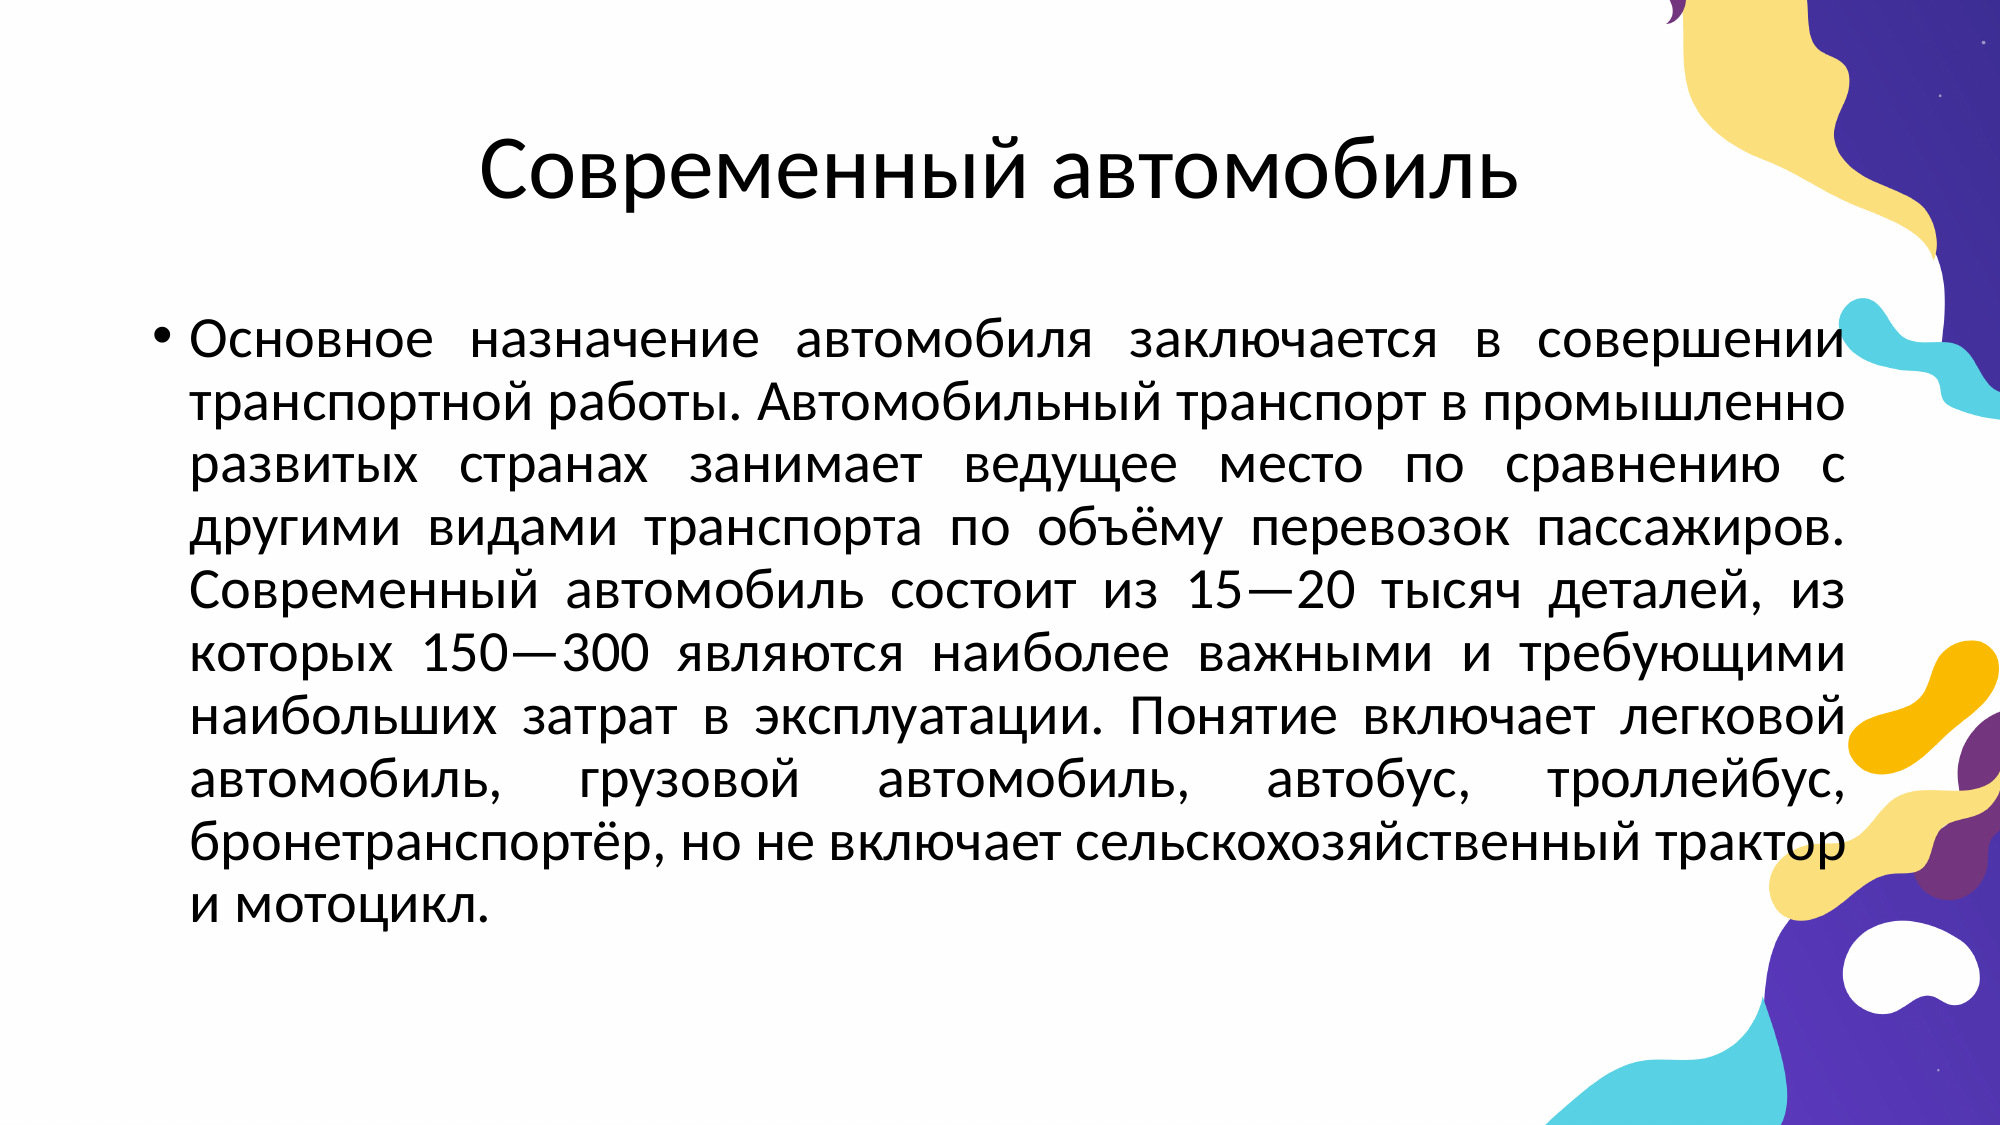

# Современный автомобиль
Основное назначение автомобиля заключается в совершении транспортной работы. Автомобильный транспорт в промышленно развитых странах занимает ведущее место по сравнению с другими видами транспорта по объёму перевозок пассажиров. Современный автомобиль состоит из 15—20 тысяч деталей, из которых 150—300 являются наиболее важными и требующими наибольших затрат в эксплуатации. Понятие включает легковой автомобиль, грузовой автомобиль, автобус, троллейбус, бронетранспортёр, но не включает сельскохозяйственный трактор и мотоцикл.